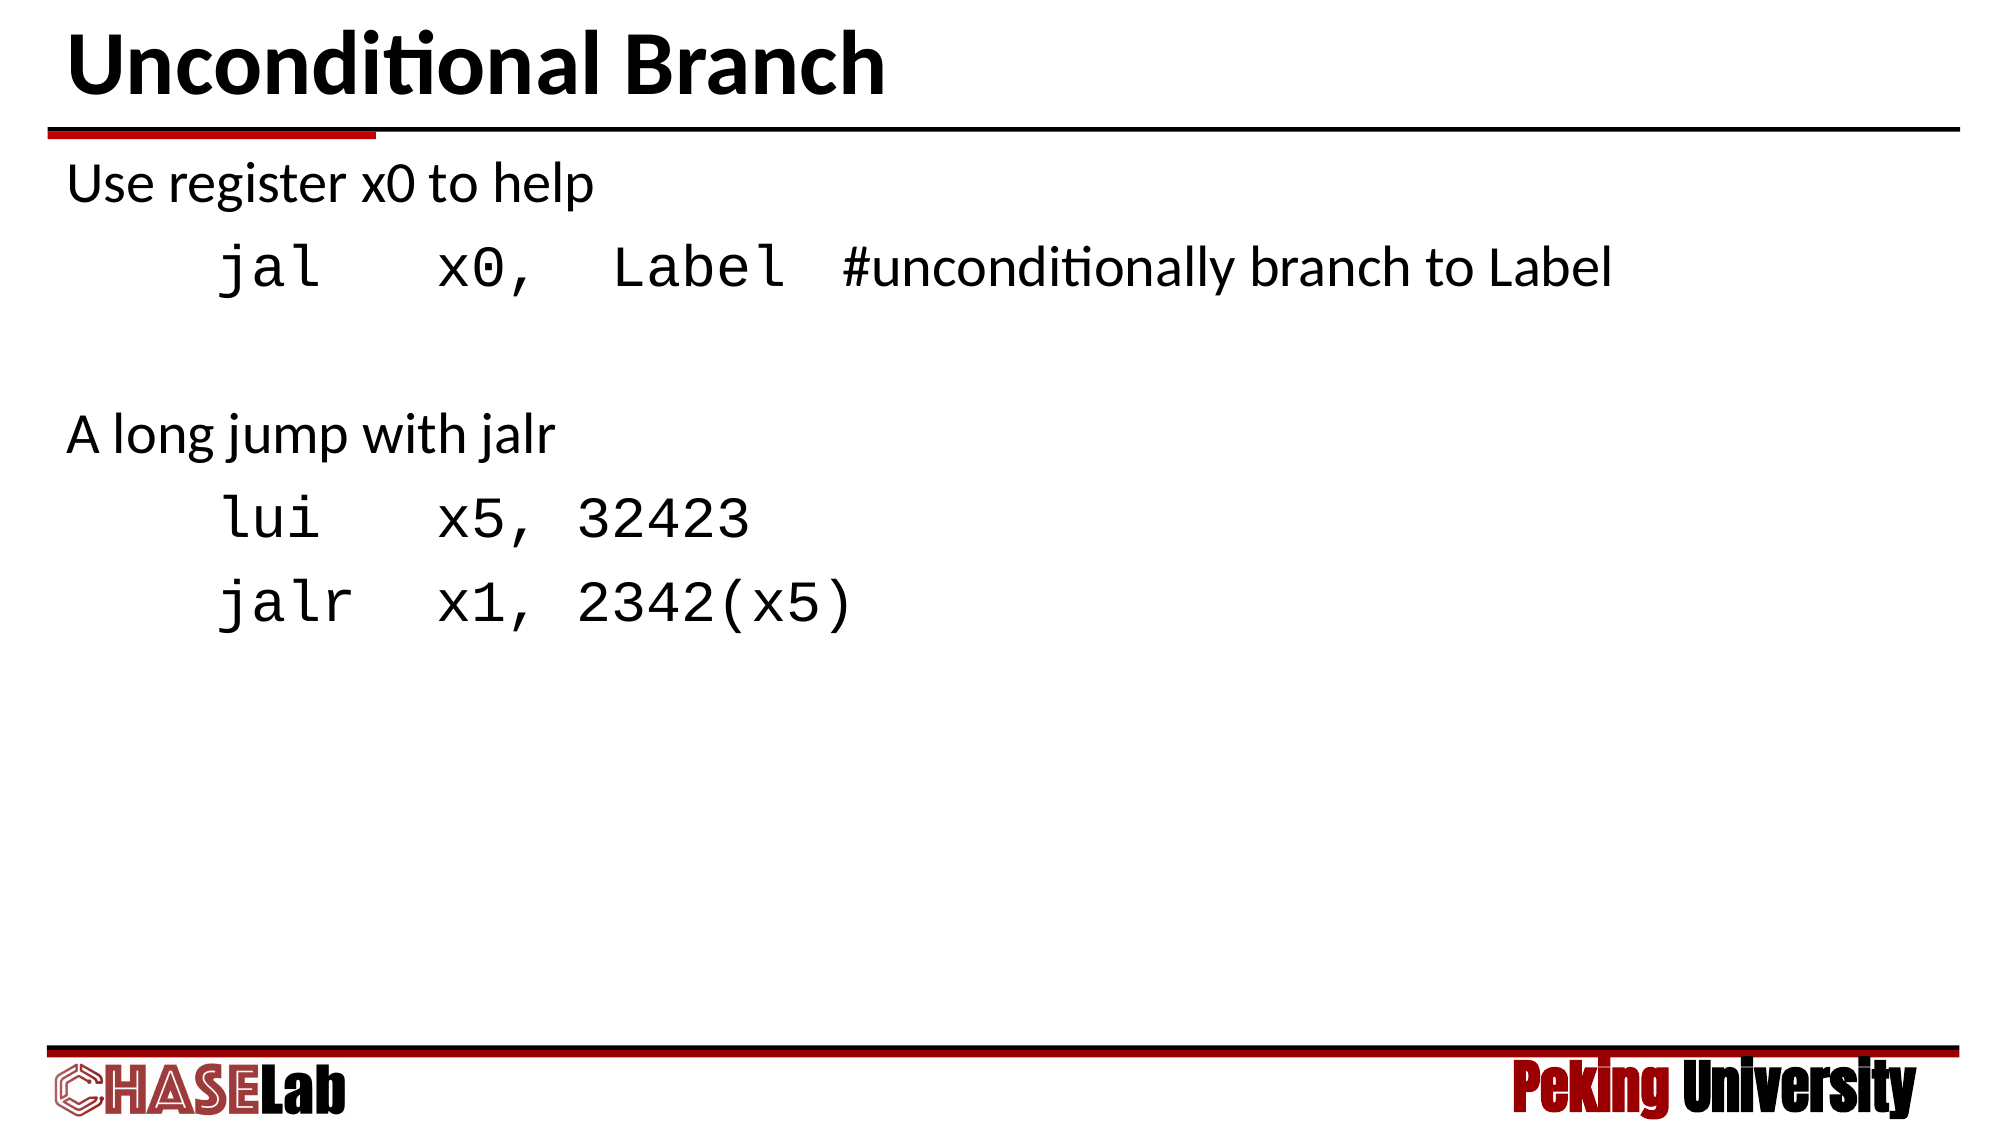

# Unconditional Branch
Use register x0 to help
	jal	  x0,  Label	  #unconditionally branch to Label

A long jump with jalr
	lui	  x5, 32423
	jalr	  x1, 2342(x5)